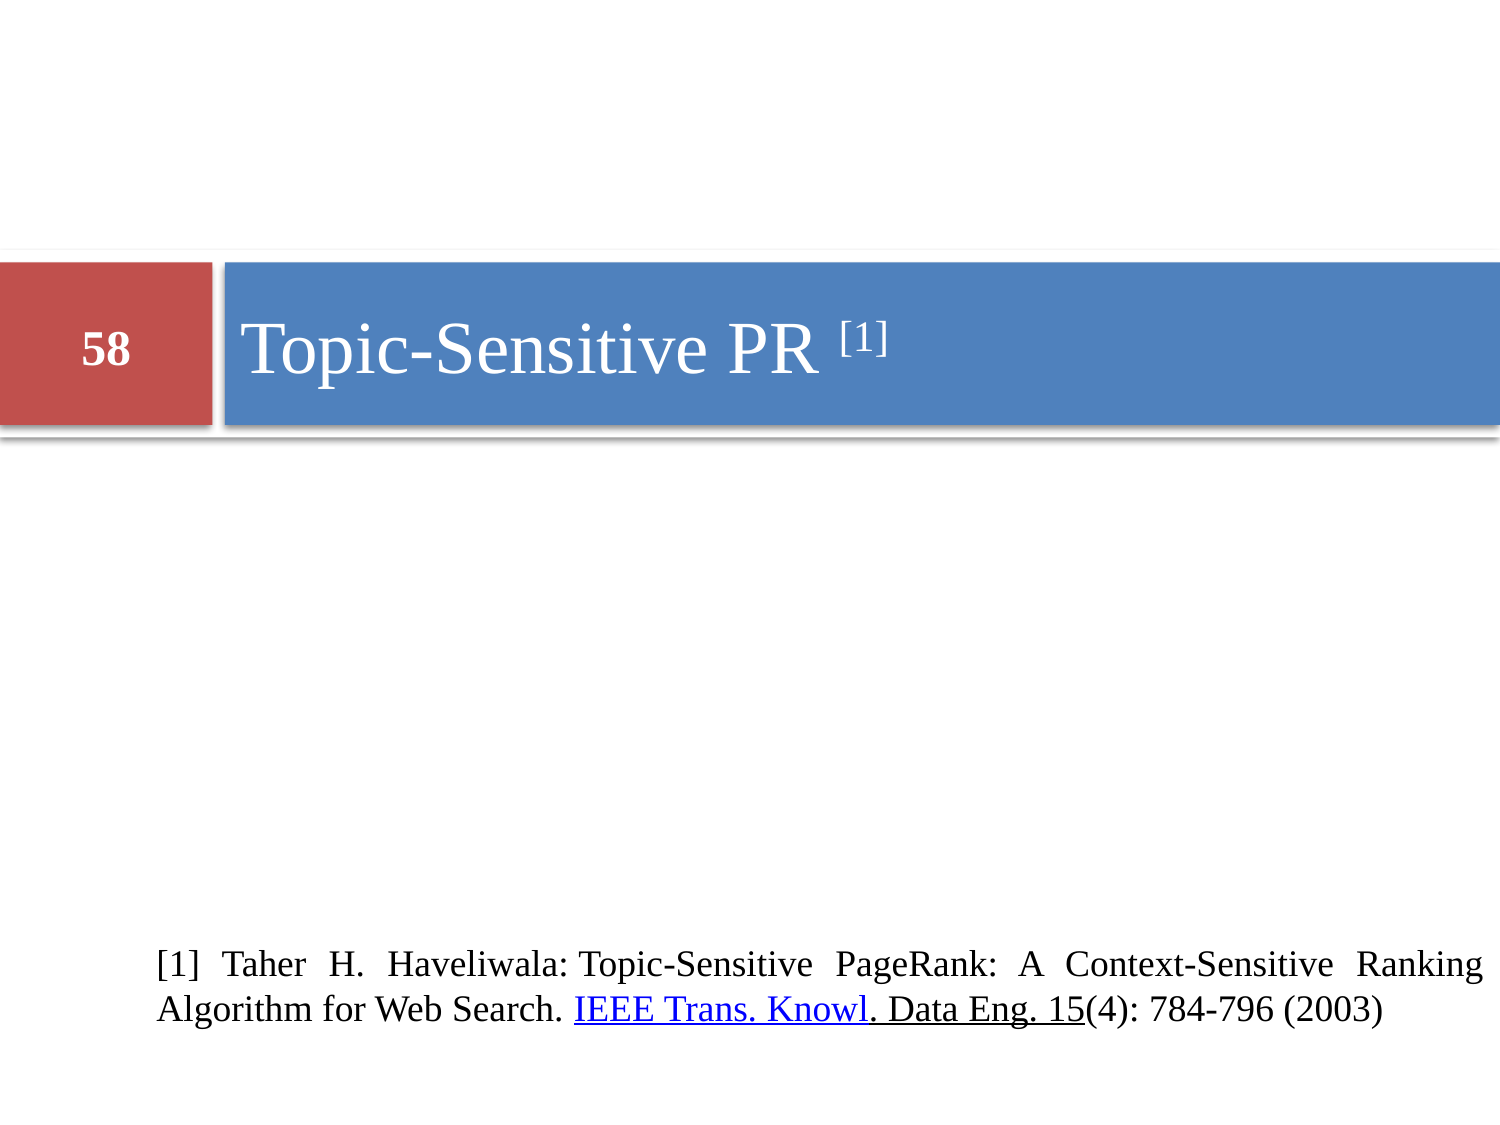

# Topic-Sensitive PR [1]
58

[1] Taher H. Haveliwala: Topic-Sensitive PageRank: A Context-Sensitive Ranking Algorithm for Web Search. IEEE Trans. Knowl. Data Eng. 15(4): 784-796 (2003)